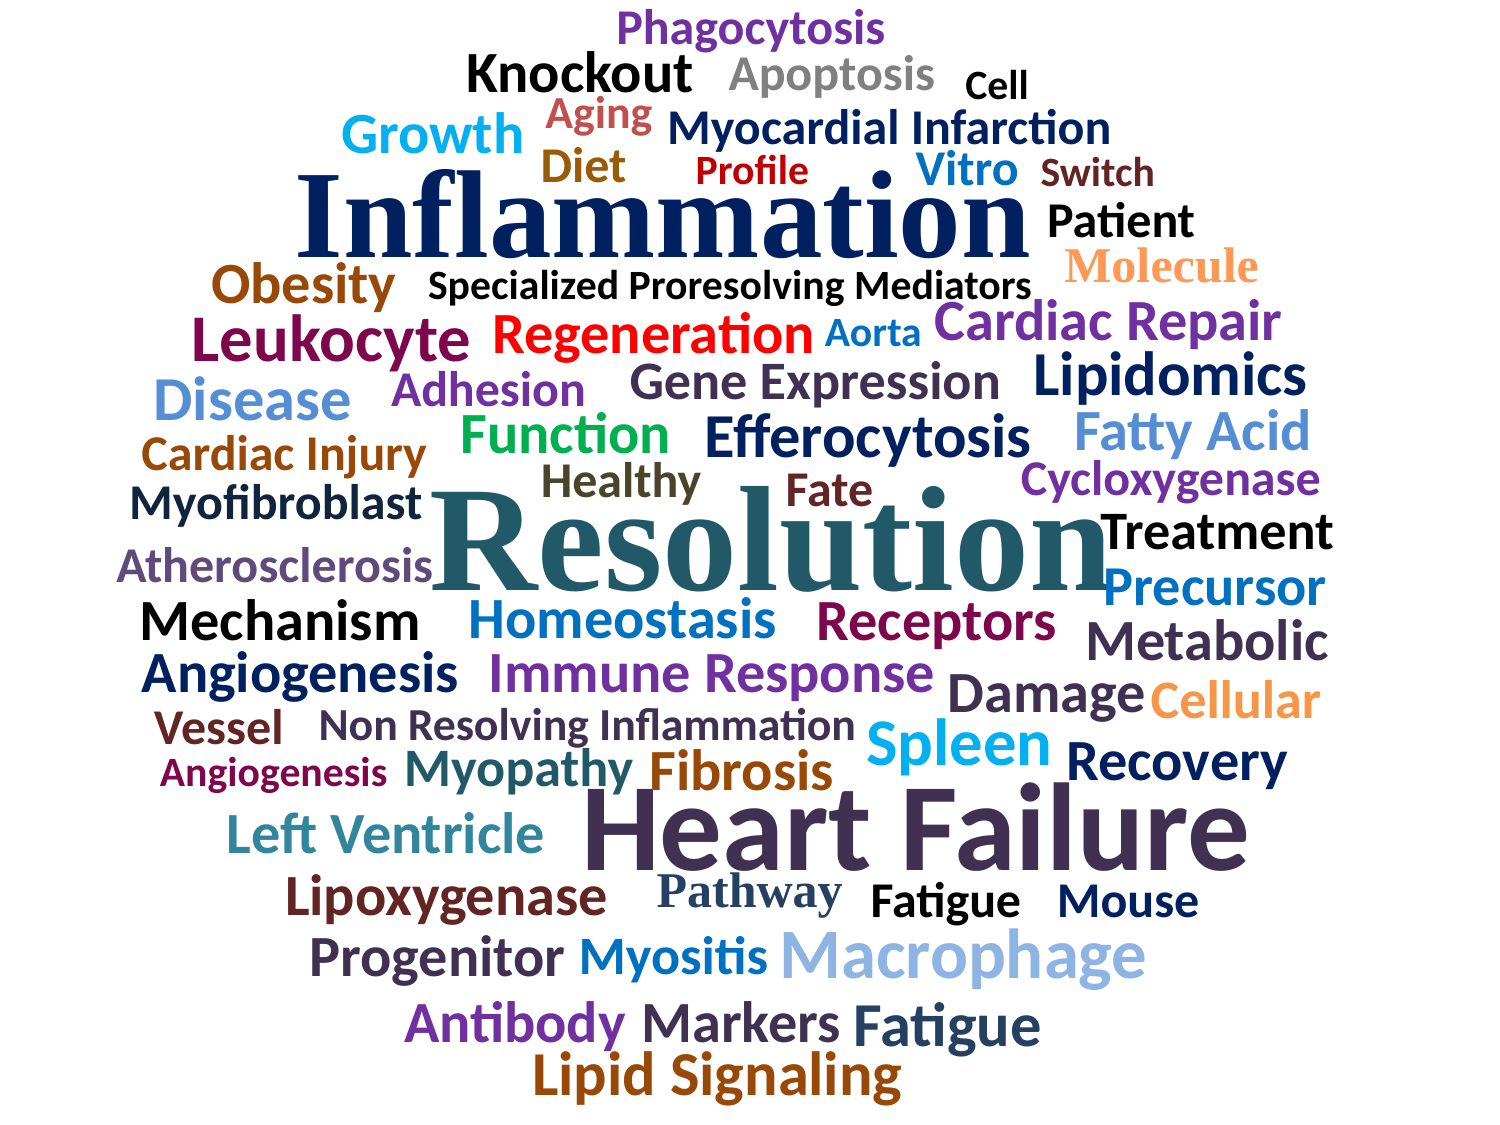

Phagocytosis

Knockout
Apoptosis
Cell
Aging
Myocardial Infarction
Growth
Inflammation
Diet
Vitro
Profile
Switch
Patient
Molecule
Obesity
Specialized Proresolving Mediators
Cardiac Repair
Leukocyte
Regeneration
Aorta
Lipidomics
Gene Expression
Adhesion
Disease
Fatty Acid
Function
Efferocytosis
Cardiac Injury
Resolution
Cycloxygenase
Healthy
Fate
Myofibroblast
Treatment
Atherosclerosis
Precursor
Homeostasis
Mechanism
Receptors
Metabolic
Angiogenesis
Immune Response
Damage
Cellular
Vessel
Non Resolving Inflammation
Spleen
Recovery
Myopathy
Fibrosis
Angiogenesis
Heart Failure
Left Ventricle
Lipoxygenase
Pathway
Mouse
Fatigue
Macrophage
Progenitor
Myositis
Antibody
Markers
Fatigue
Lipid Signaling